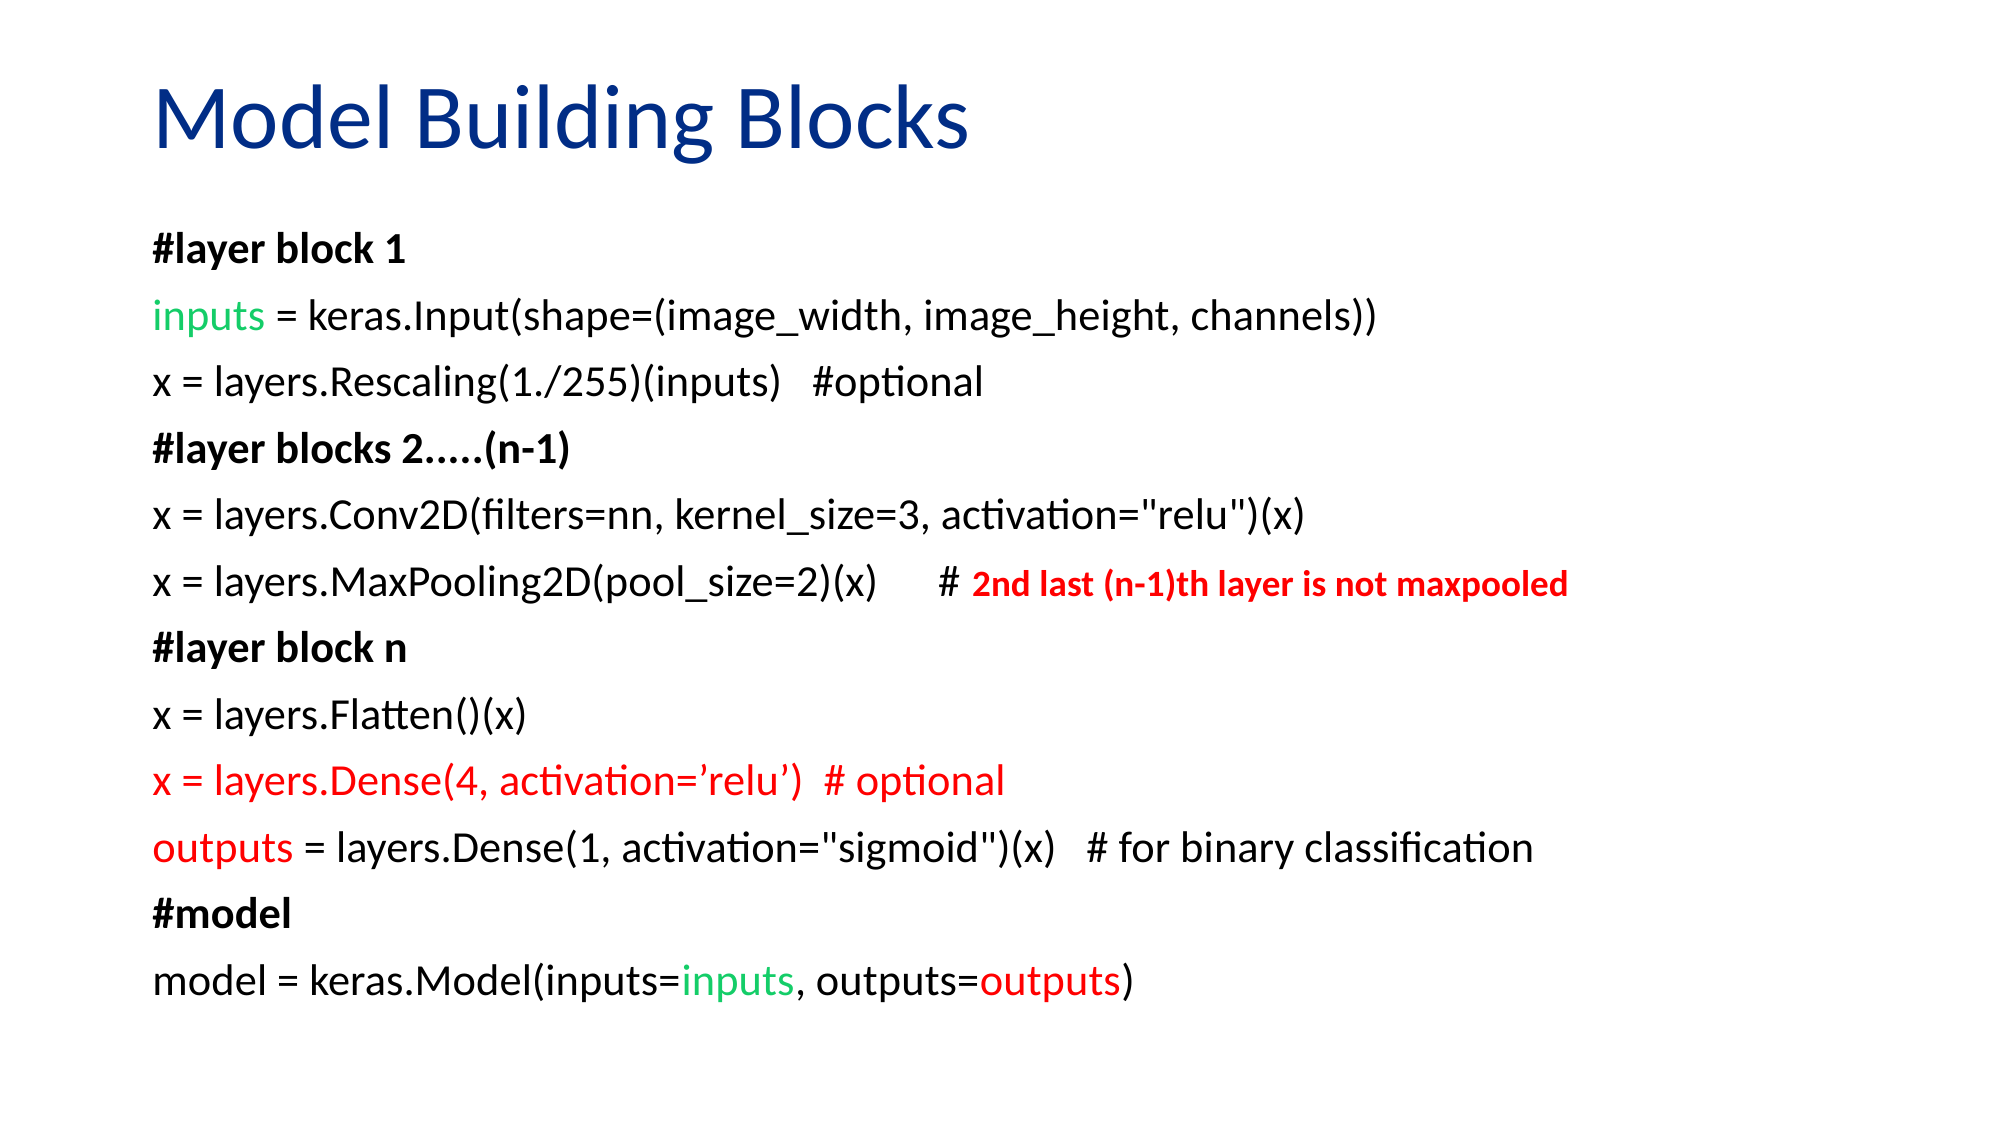

# Model Building Blocks
#layer block 1
inputs = keras.Input(shape=(image_width, image_height, channels))
x = layers.Rescaling(1./255)(inputs)   #optional
#layer blocks 2.....(n-1)
x = layers.Conv2D(filters=nn, kernel_size=3, activation="relu")(x)
x = layers.MaxPooling2D(pool_size=2)(x)      # 2nd last (n-1)th layer is not maxpooled
#layer block n
x = layers.Flatten()(x)
x = layers.Dense(4, activation=’relu’)  # optional
outputs = layers.Dense(1, activation="sigmoid")(x)   # for binary classification
#model
model = keras.Model(inputs=inputs, outputs=outputs)